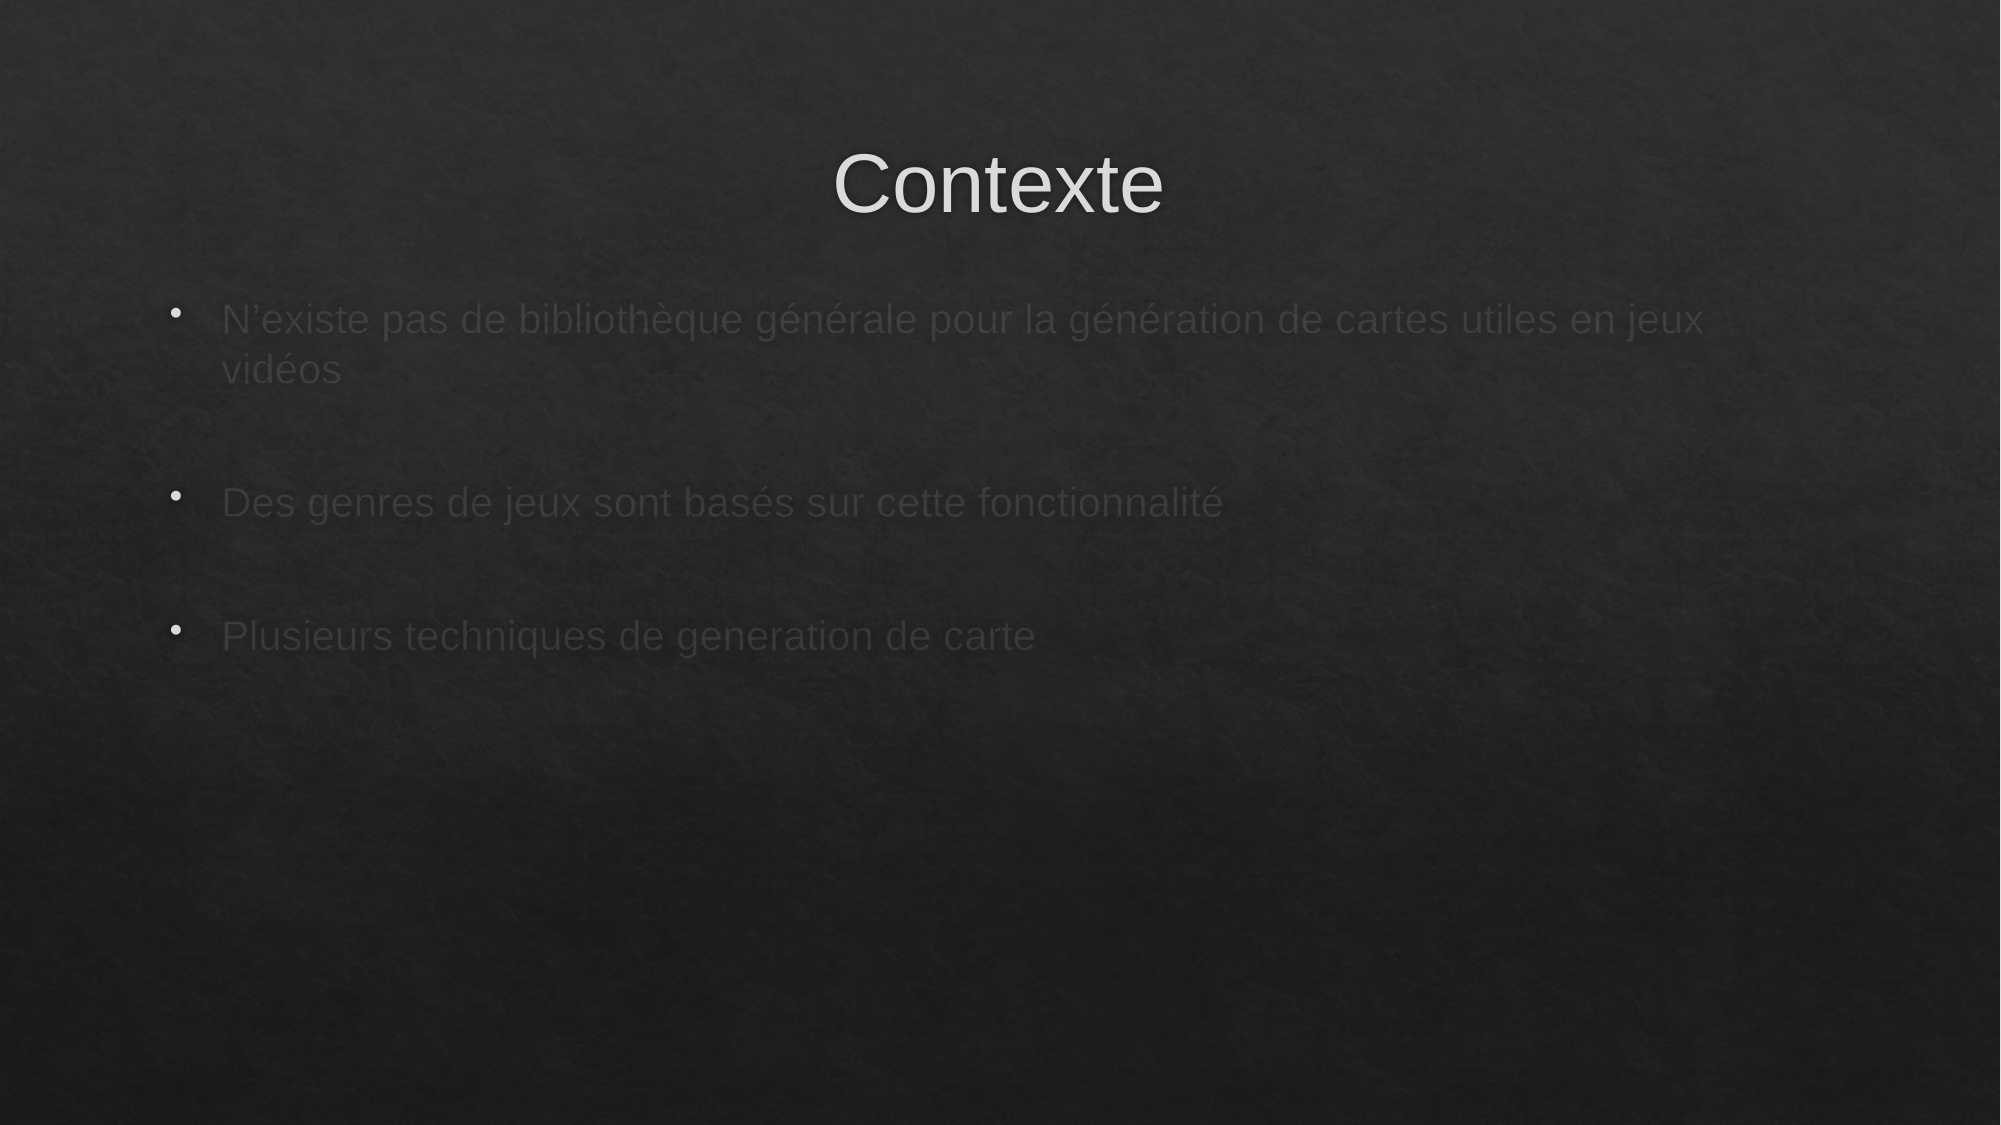

# Contexte
N’existe pas de bibliothèque générale pour la génération de cartes utiles en jeux vidéos
Des genres de jeux sont basés sur cette fonctionnalité
Plusieurs techniques de generation de carte